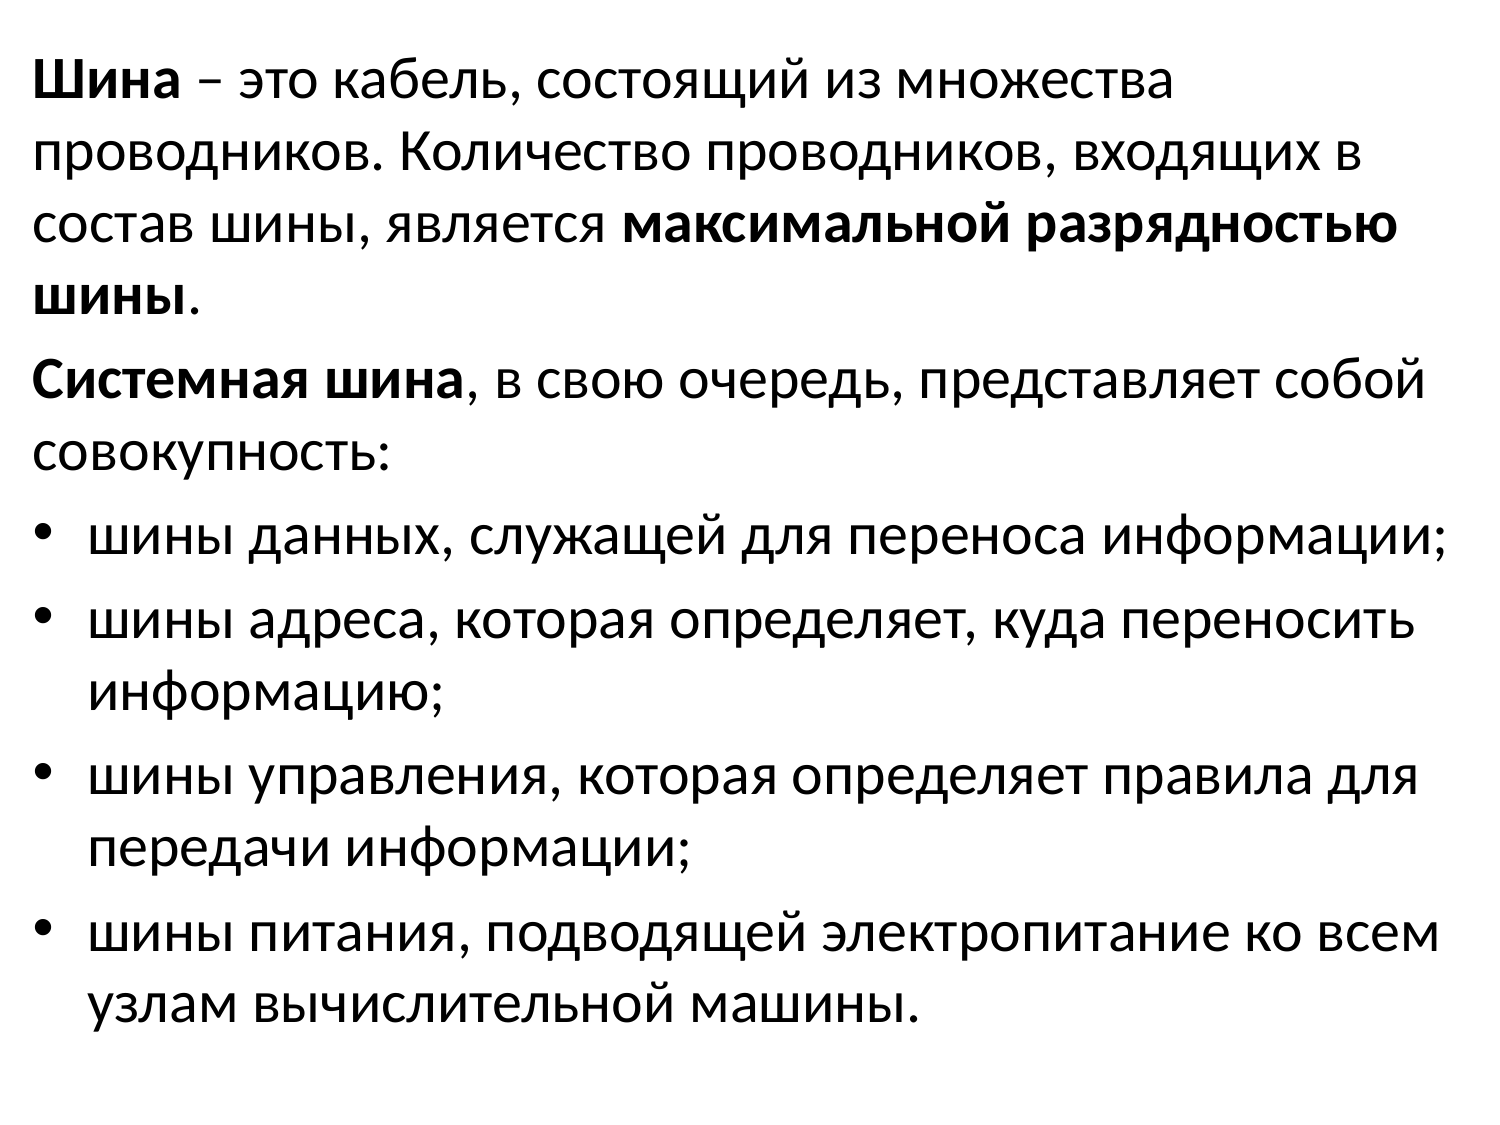

Шина – это кабель, состоящий из множества проводников. Количество проводников, входящих в состав шины, является максимальной разрядностью шины.
Системная шина, в свою очередь, представляет собой совокупность:
шины данных, служащей для переноса информации;
шины адреса, которая определяет, куда переносить информацию;
шины управления, которая определяет правила для передачи информации;
шины питания, подводящей электропитание ко всем узлам вычислительной машины.